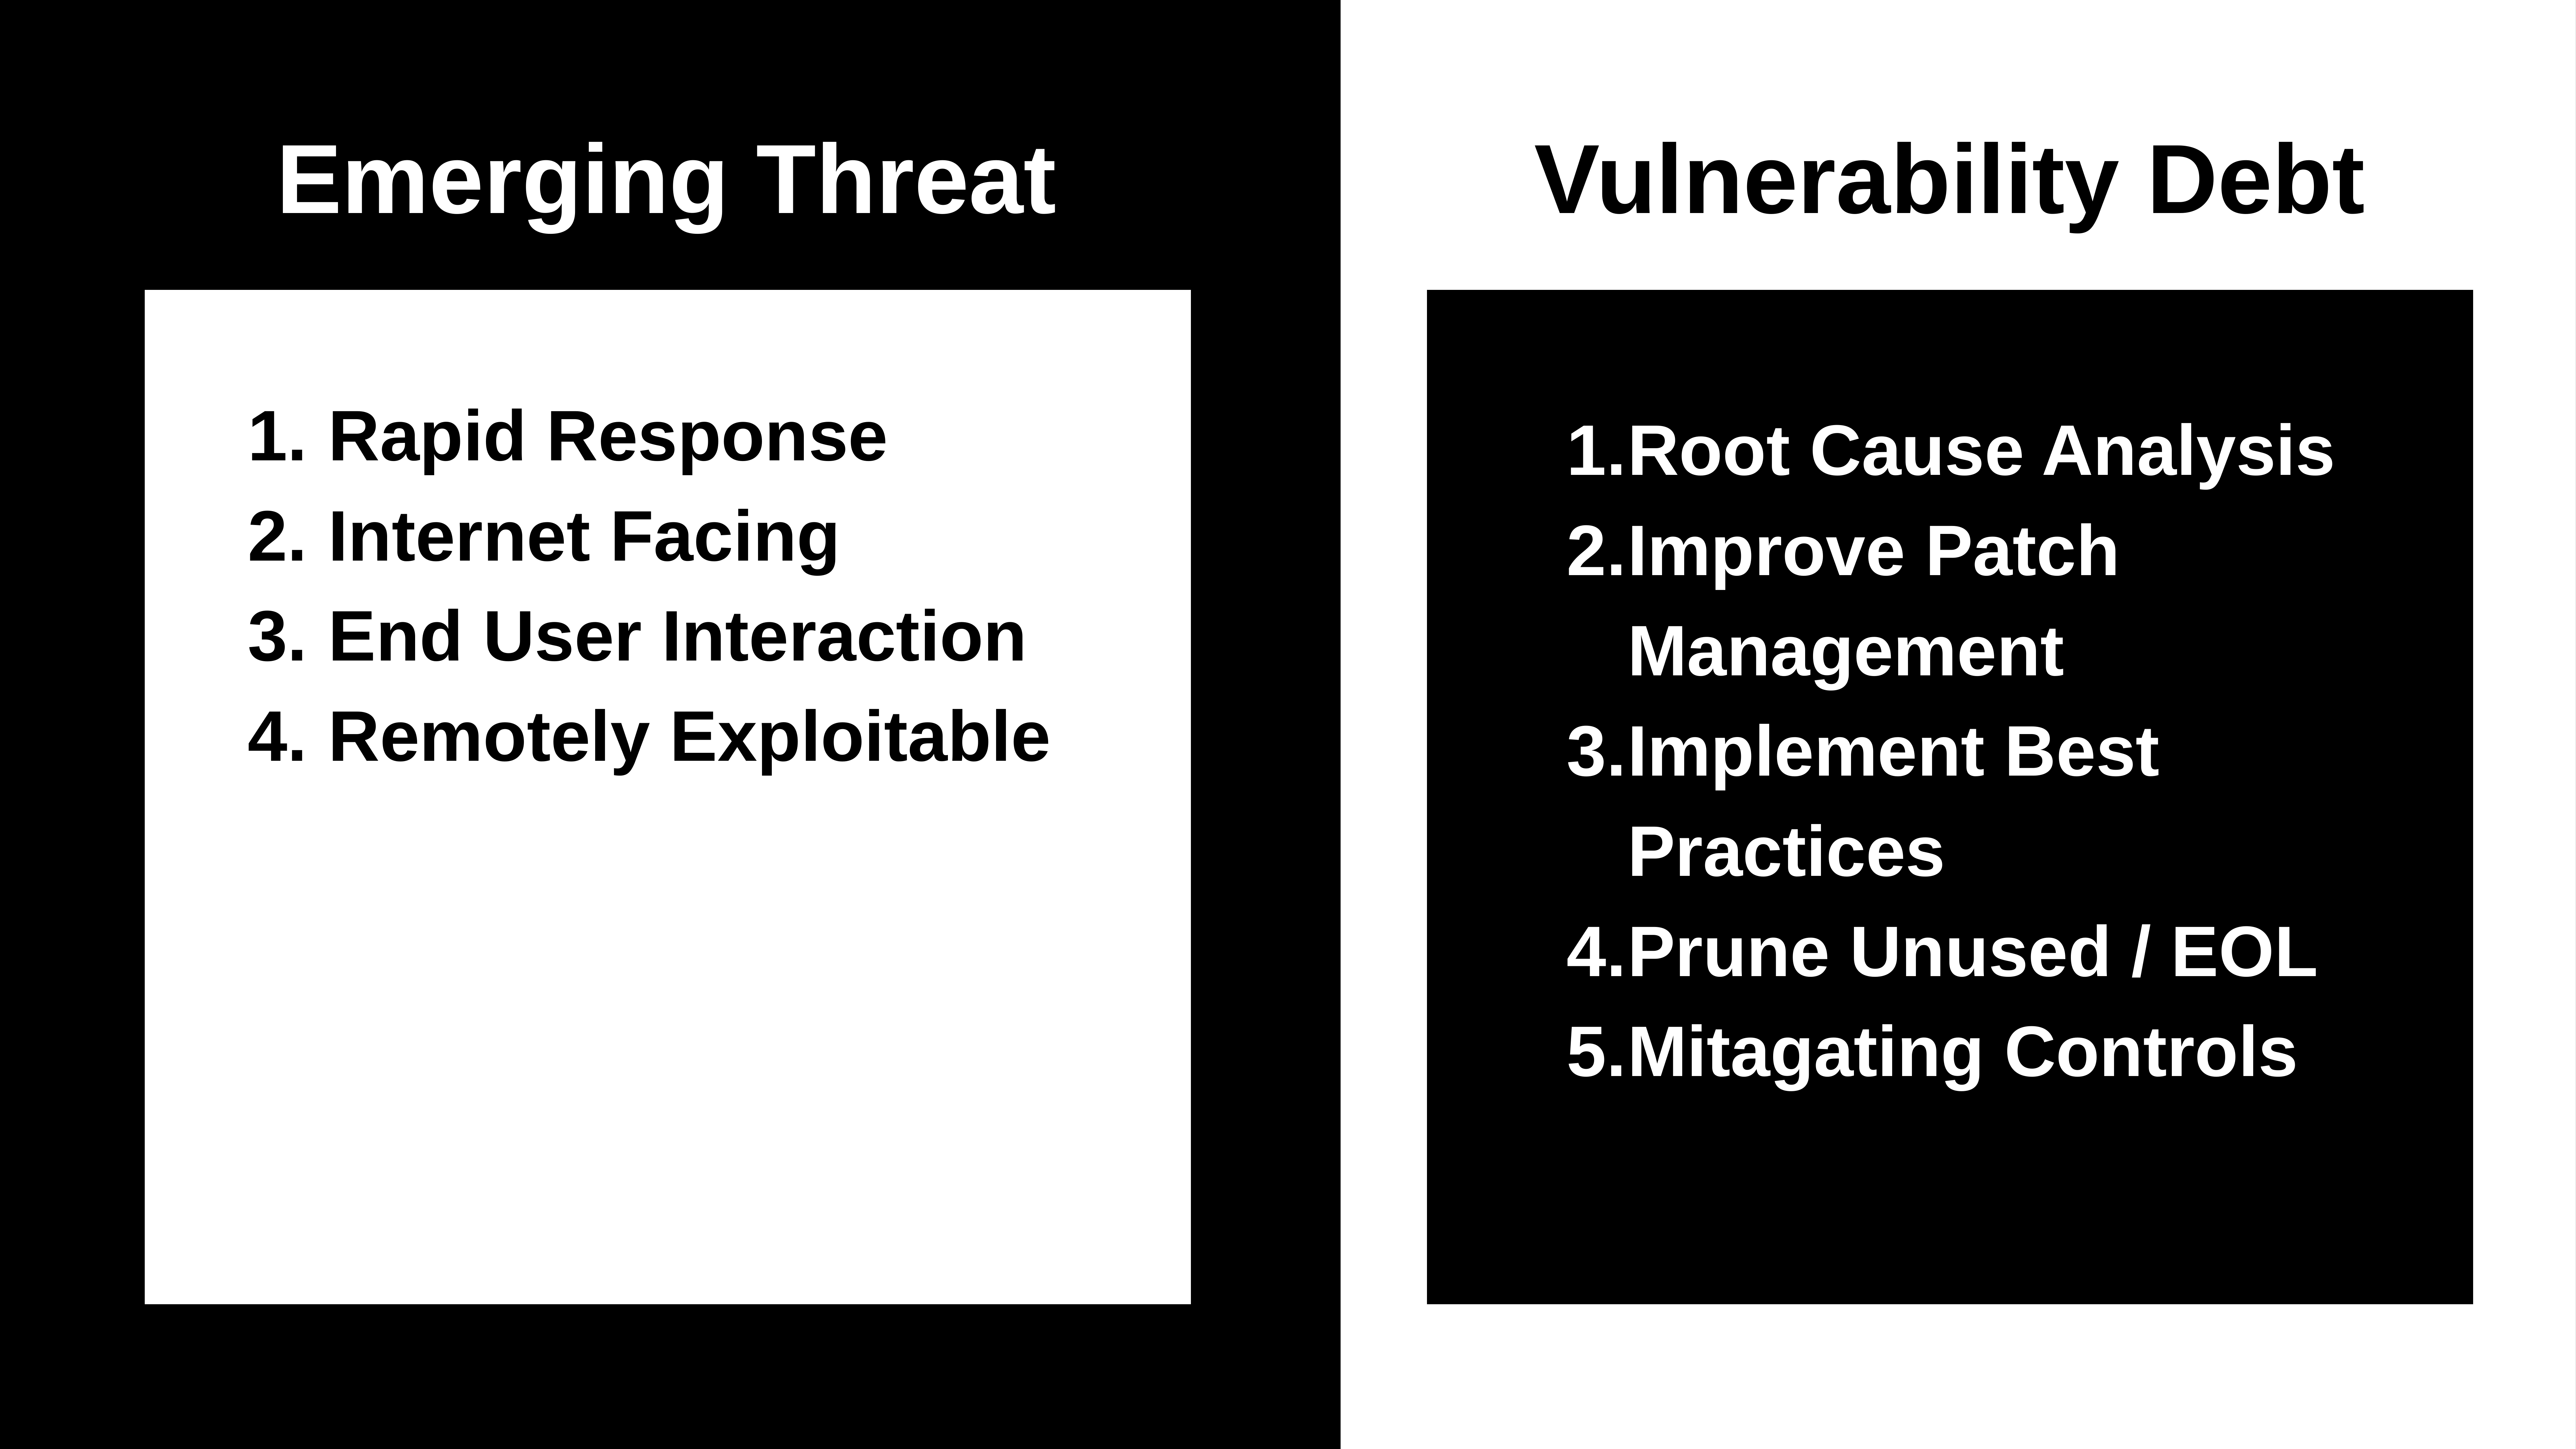

Vulnerability Debt
Emerging Threat
Vulnerability Debt

 Rapid Response
 Internet Facing
 End User Interaction
 Remotely Exploitable
Root Cause Analysis
Improve Patch Management
Implement Best Practices
Prune Unused / EOL
Mitagating Controls